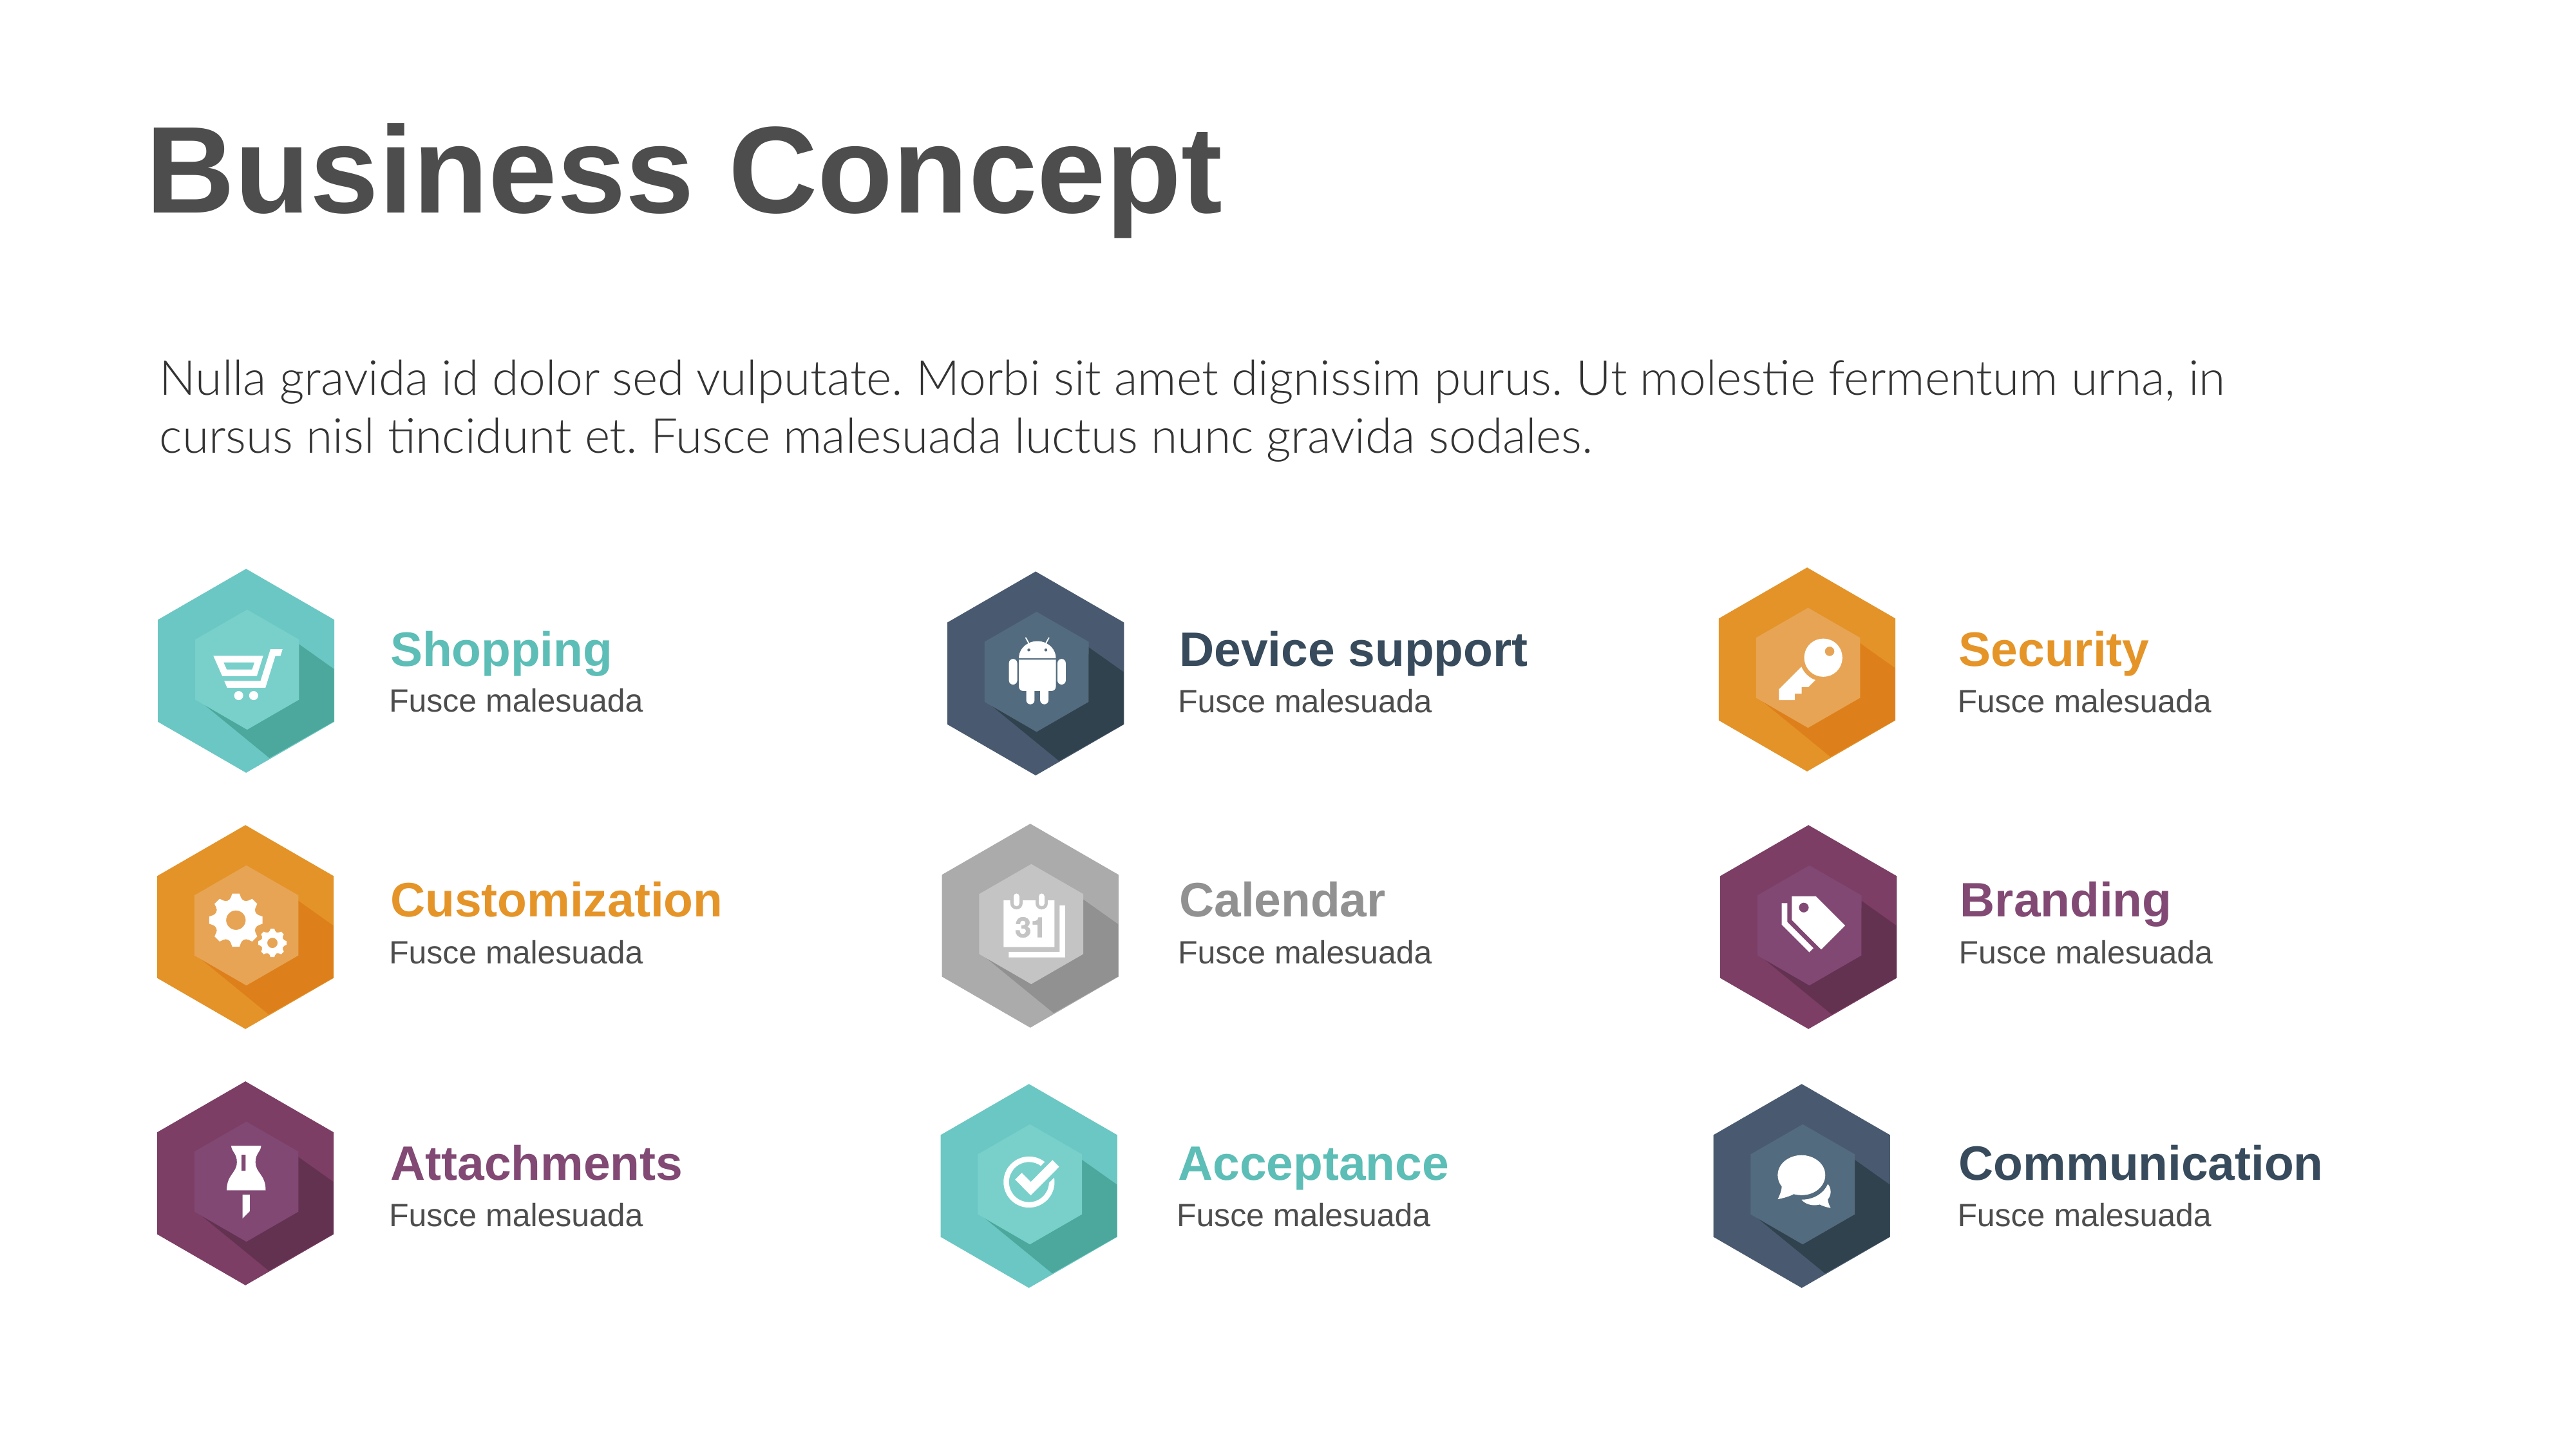

Business Concept
Nulla gravida id dolor sed vulputate. Morbi sit amet dignissim purus. Ut molestie fermentum urna, in cursus nisl tincidunt et. Fusce malesuada luctus nunc gravida sodales.

Shopping

Device support
Security

Fusce malesuada
Fusce malesuada
Fusce malesuada

Customization
Calendar
Branding

Fusce malesuada
Fusce malesuada
Fusce malesuada

Attachments
Acceptance
Communication

Fusce malesuada
Fusce malesuada
Fusce malesuada